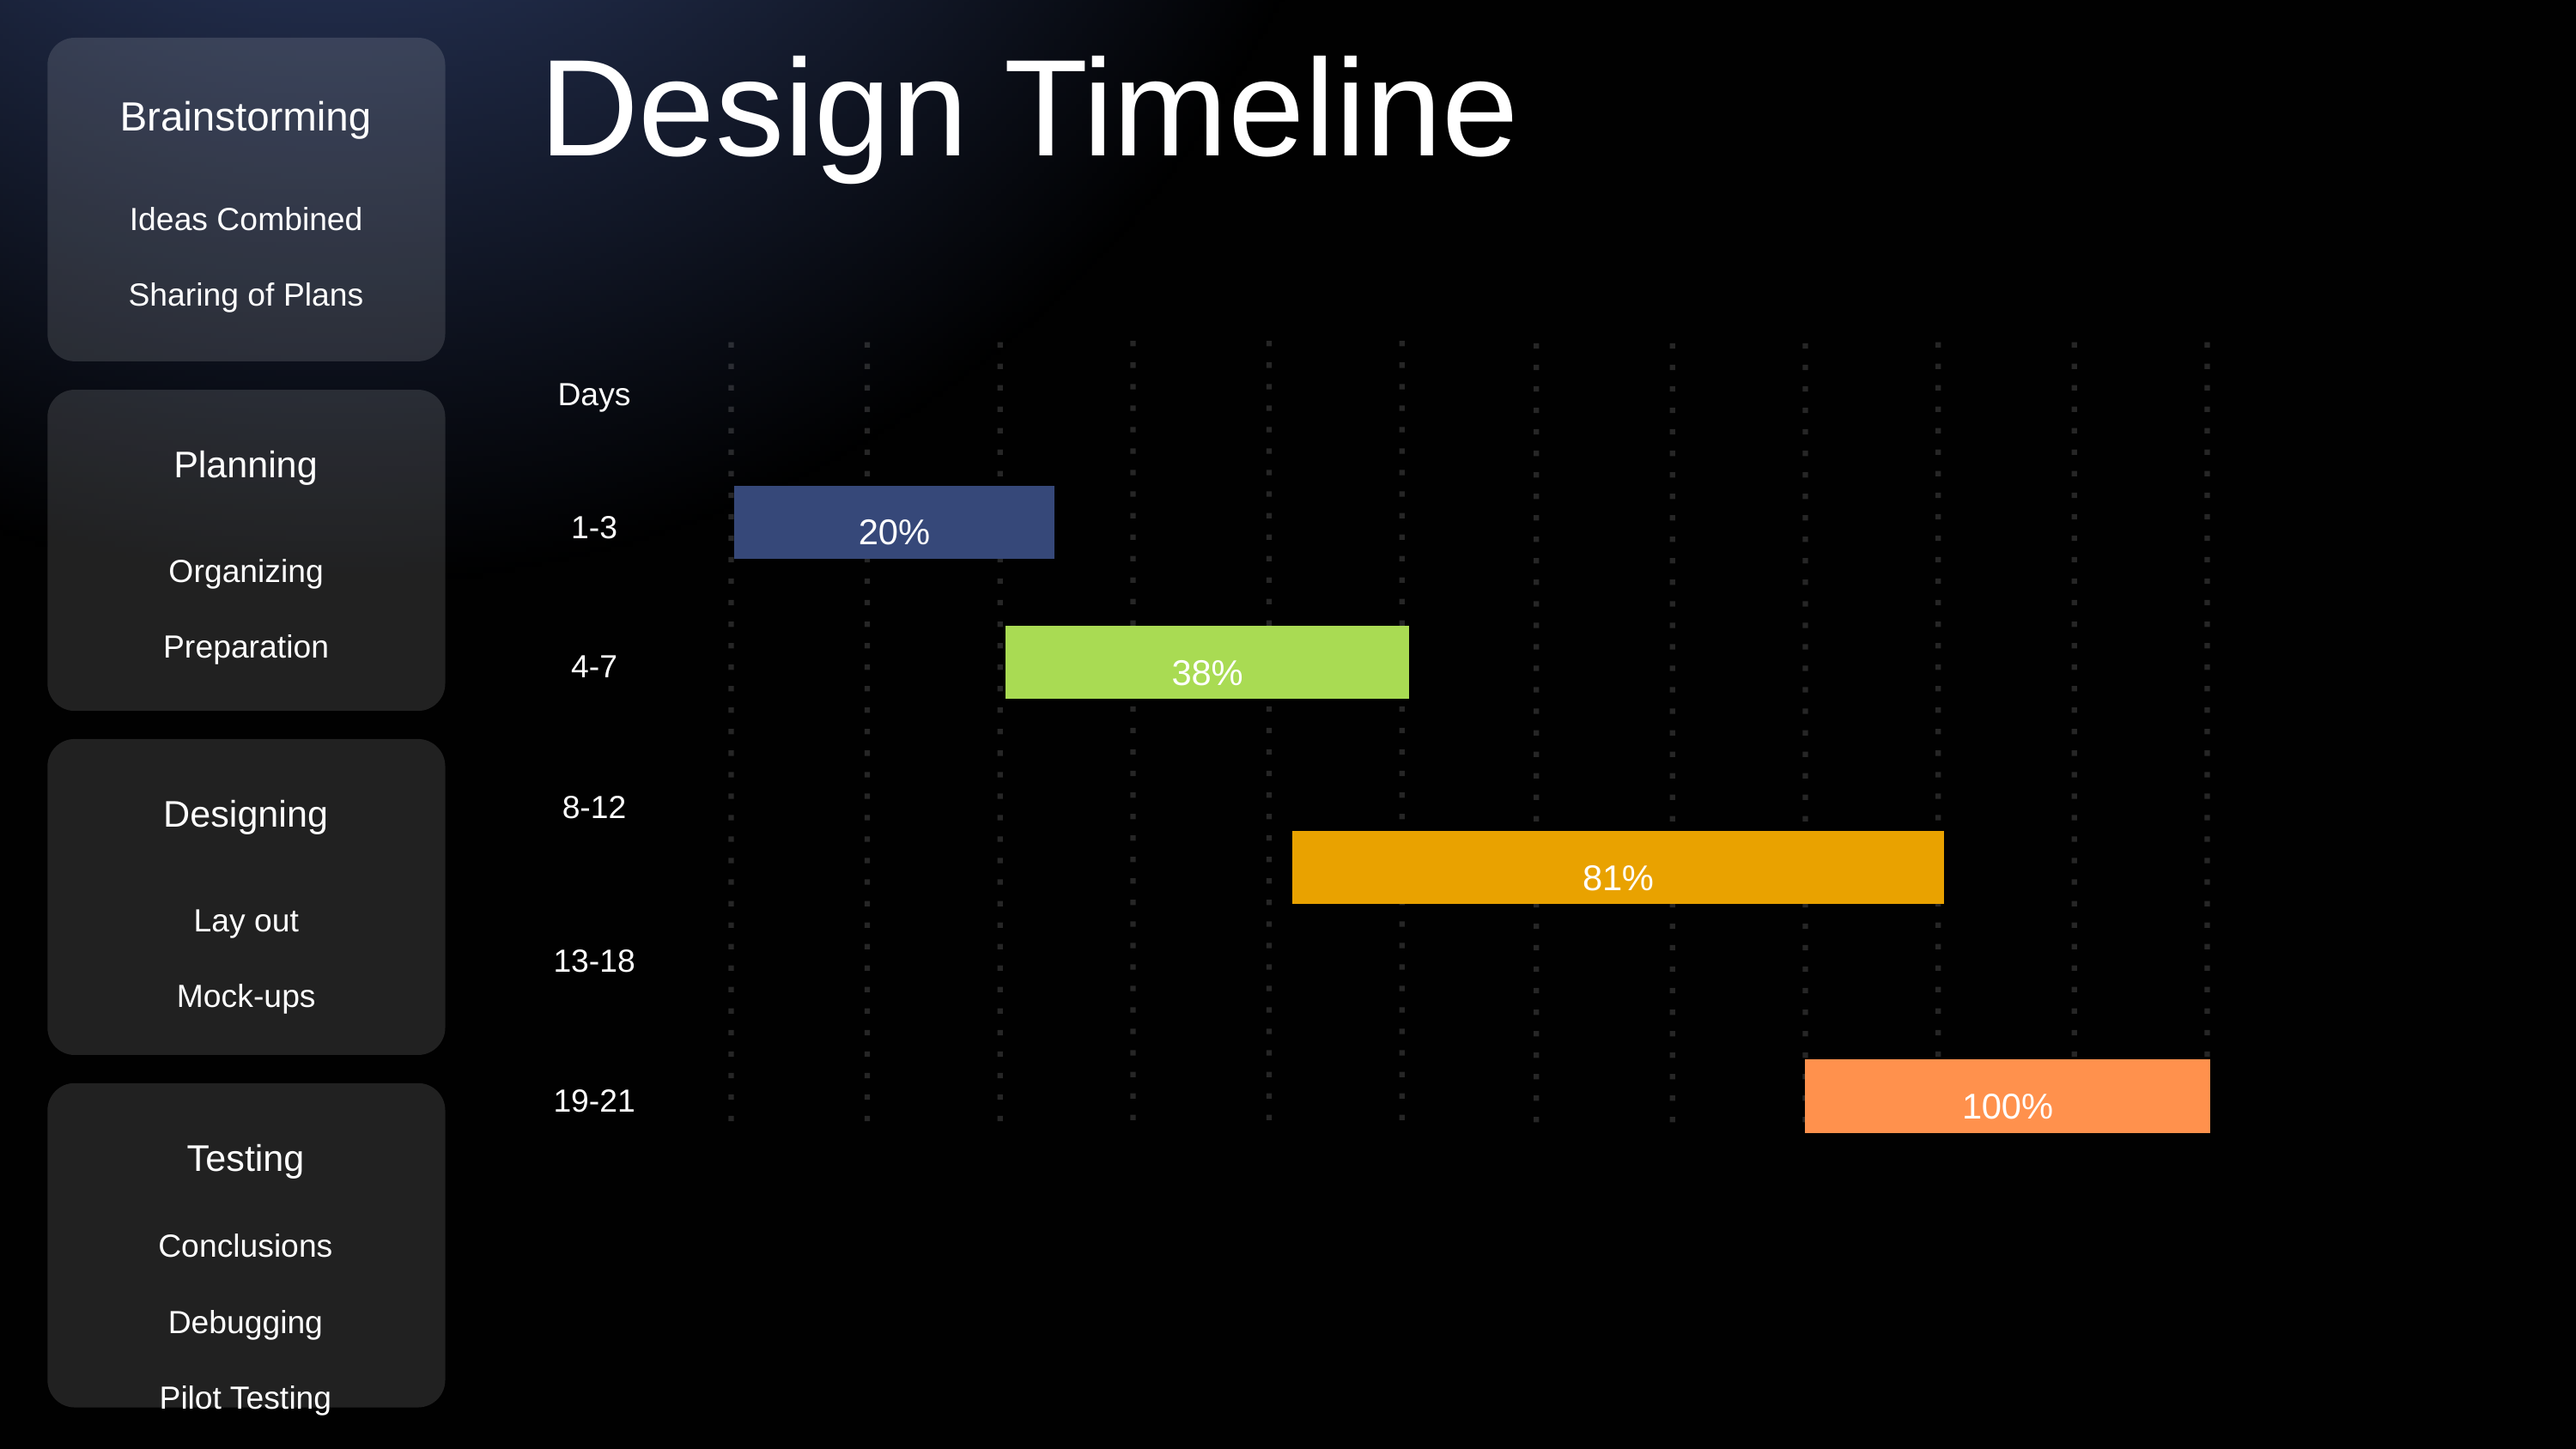

Design Timeline

Brainstorming
Ideas Combined

Sharing of Plans
Days

Planning

20%
1-3
Organizing

Preparation

38%
4-7

8-12
Designing

81%
Lay out

Mock-ups
13-18

100%

19-21
Testing
Conclusions

Debugging

Pilot Testing
Next slide